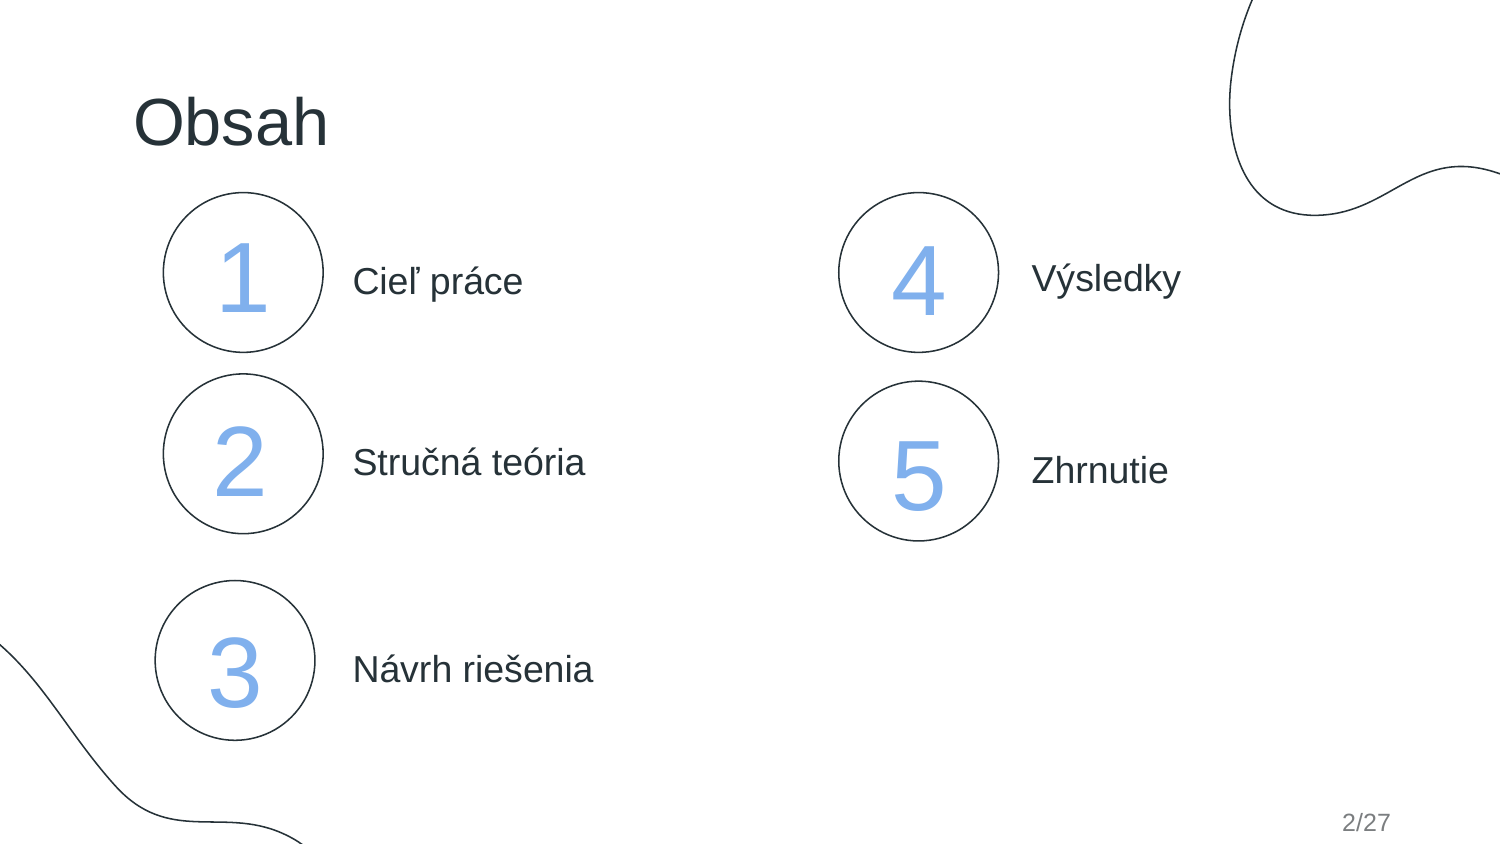

Obsah

# 1
4
Výsledky
Cieľ práce

2
5
Stručná teória
Zhrnutie

3
Návrh riešenia